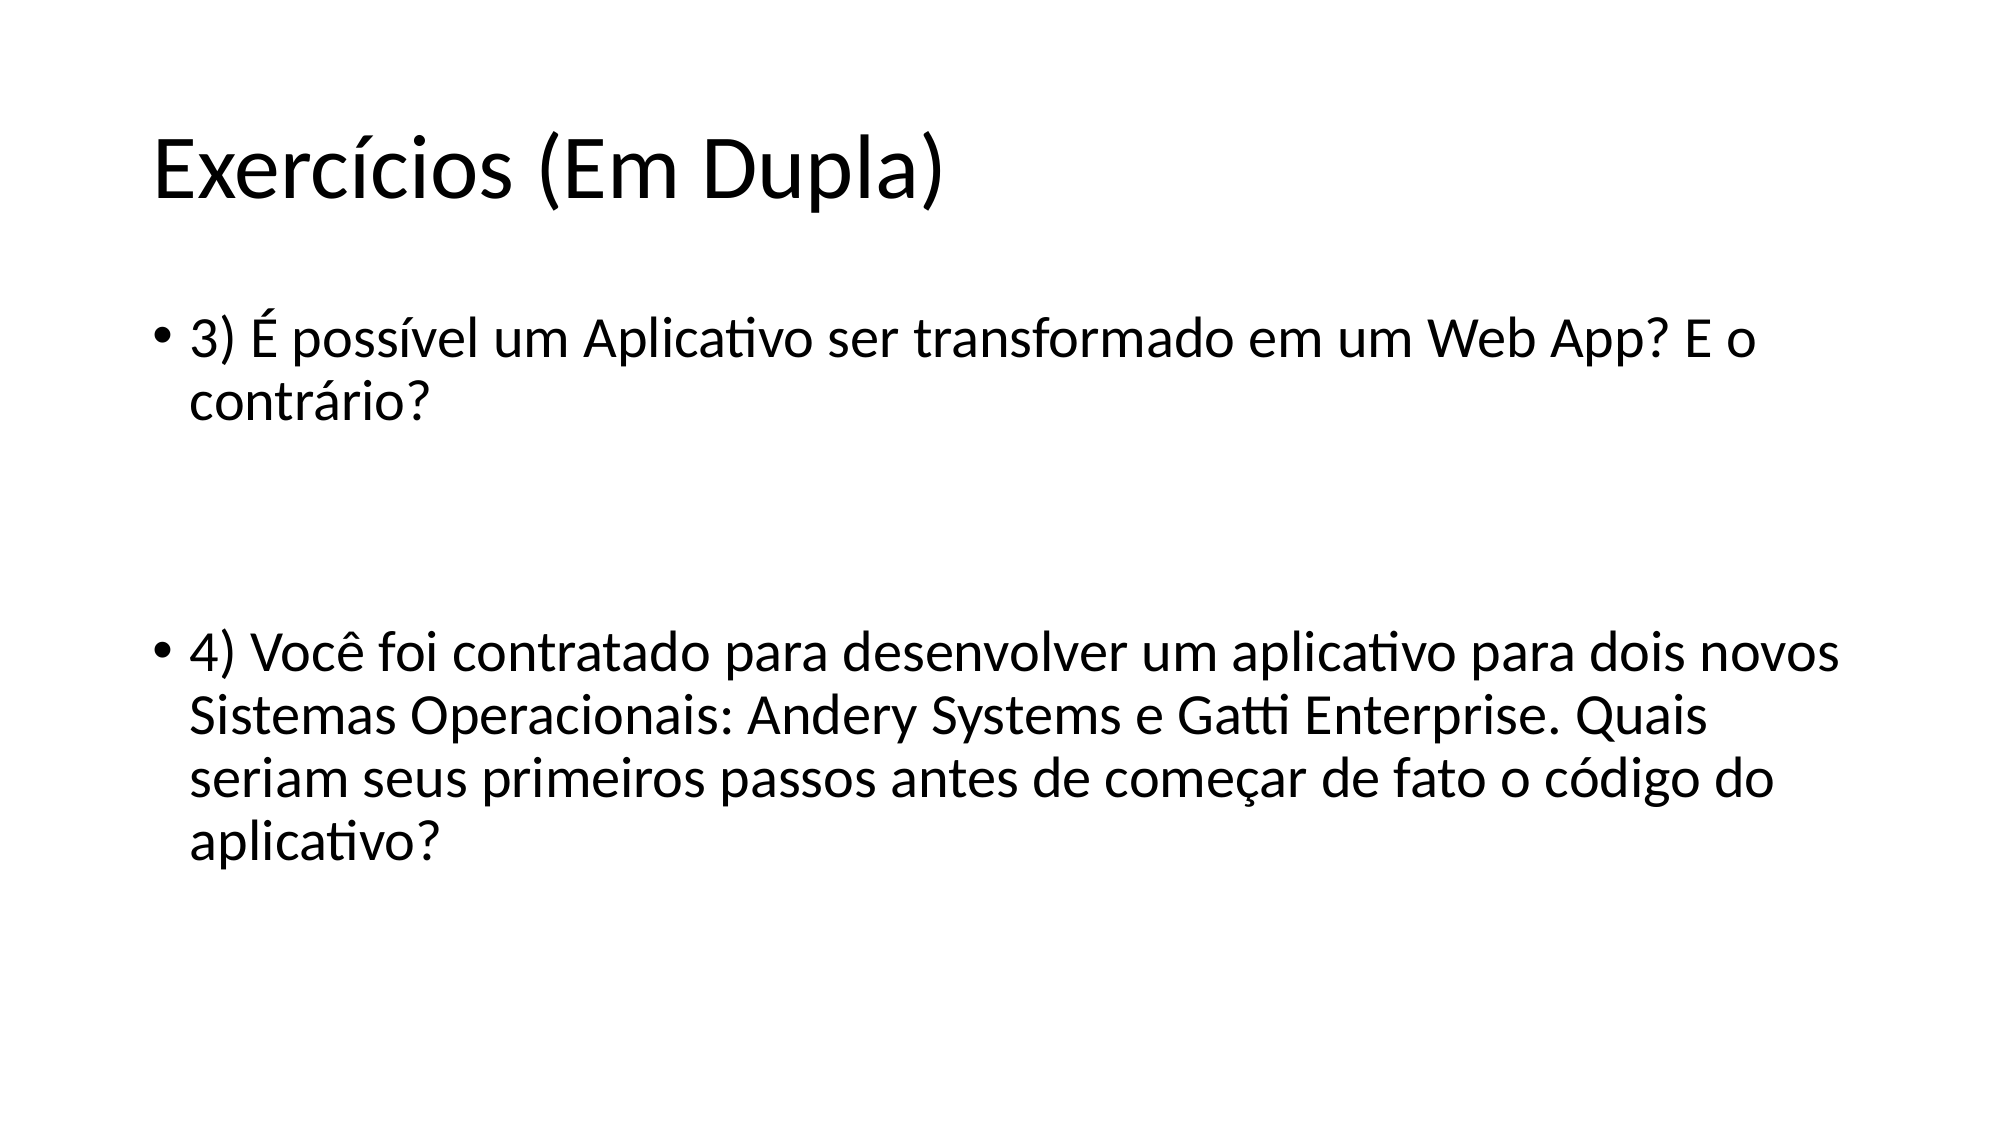

# Exercícios (Em Dupla)
3) É possível um Aplicativo ser transformado em um Web App? E o contrário?

4) Você foi contratado para desenvolver um aplicativo para dois novos Sistemas Operacionais: Andery Systems e Gatti Enterprise. Quais seriam seus primeiros passos antes de começar de fato o código do aplicativo?